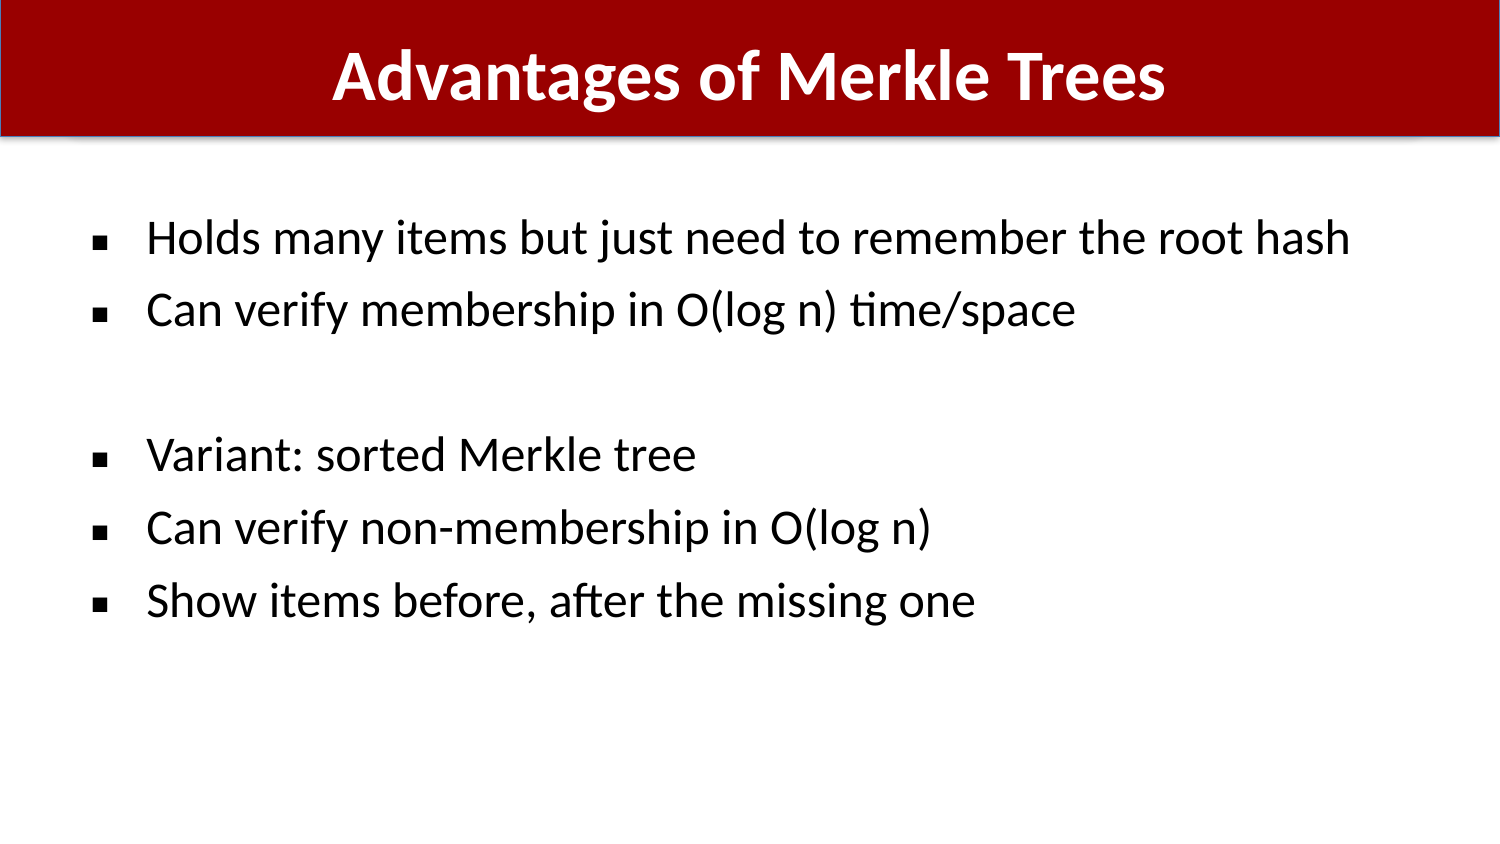

# Advantages of Merkle Trees
Holds many items but just need to remember the root hash
Can verify membership in O(log n) time/space

Variant: sorted Merkle tree
Can verify non-membership in O(log n)
Show items before, after the missing one